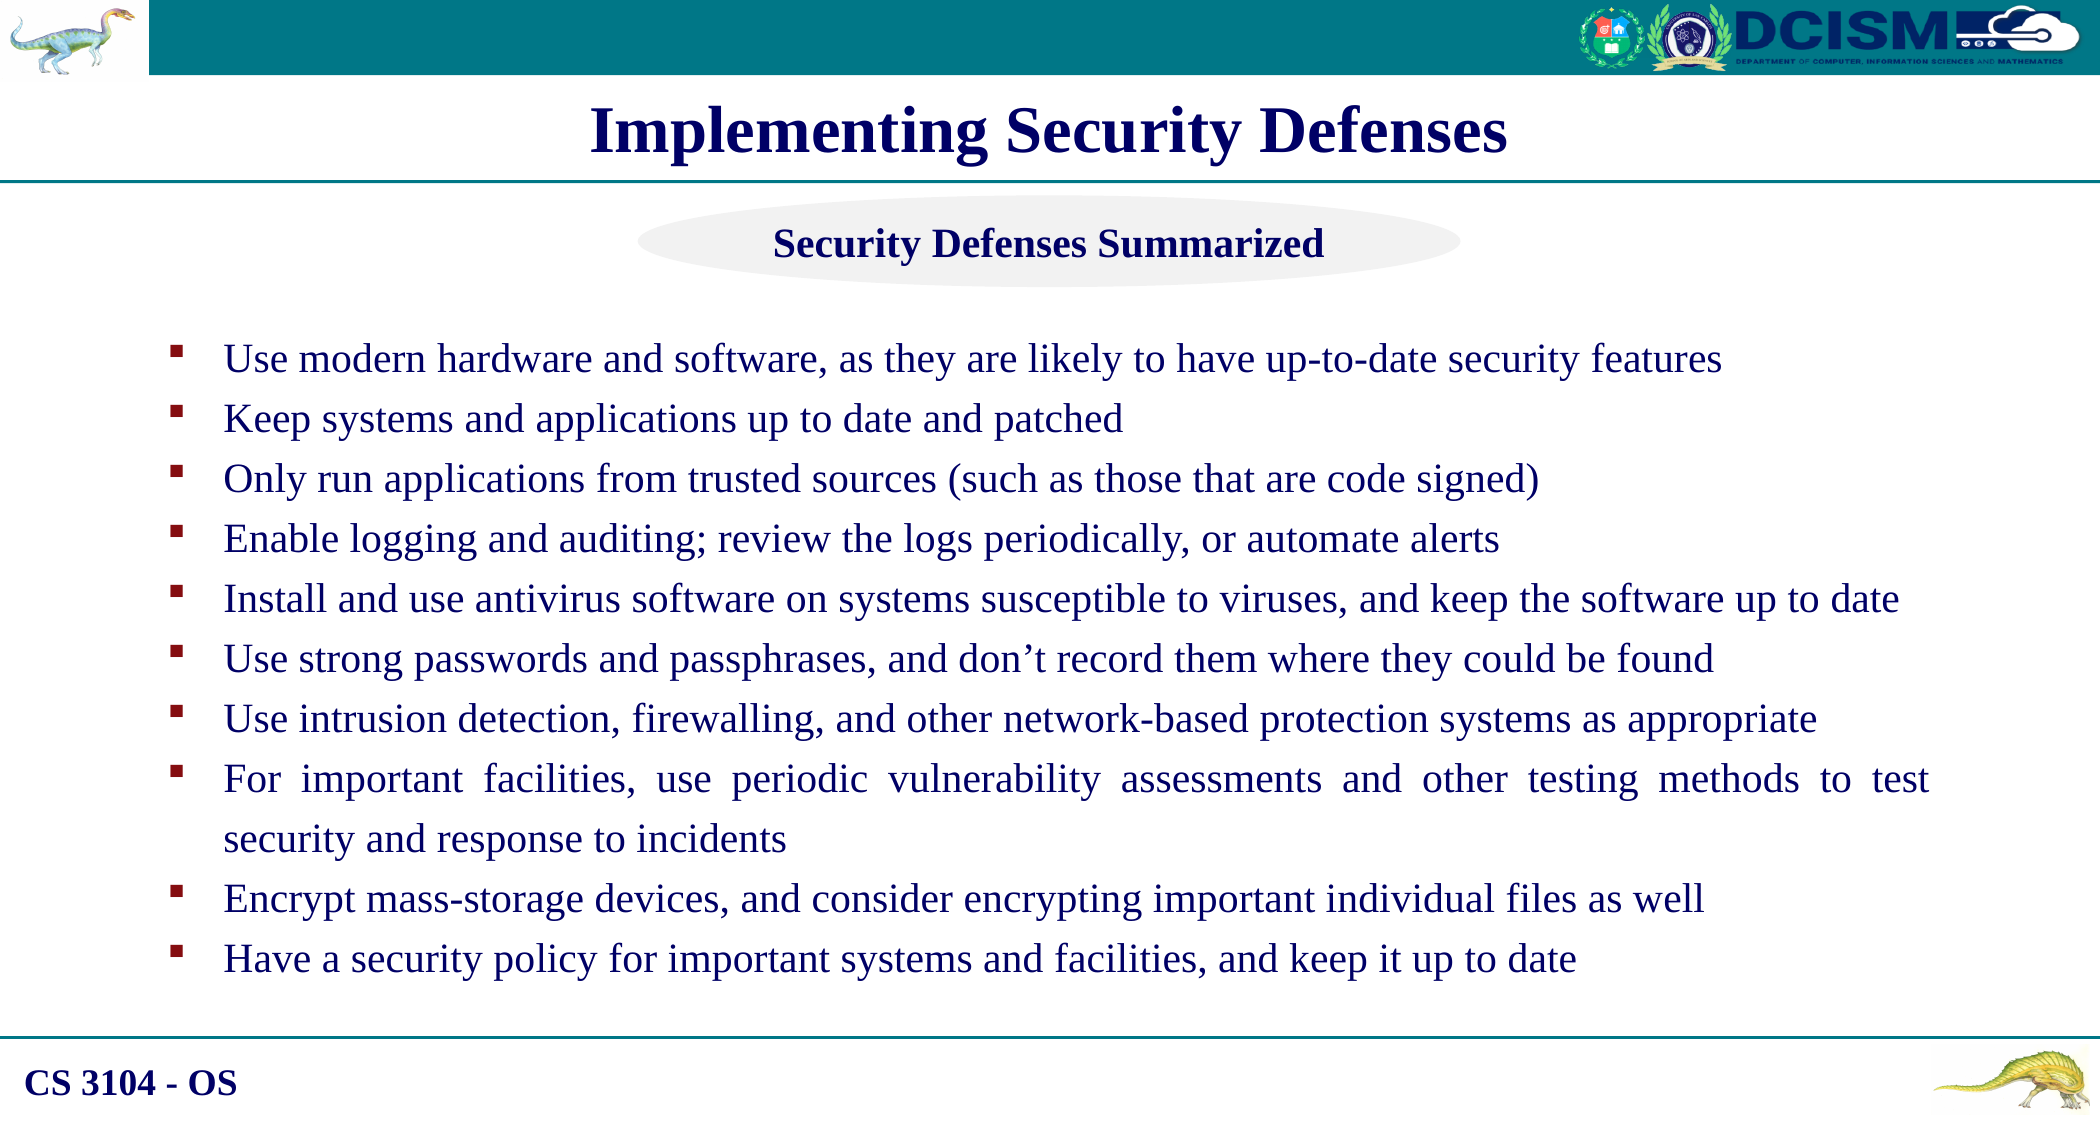

Implementing Security Defenses
Security Defenses Summarized
Use modern hardware and software, as they are likely to have up-to-date security features
Keep systems and applications up to date and patched
Only run applications from trusted sources (such as those that are code signed)
Enable logging and auditing; review the logs periodically, or automate alerts
Install and use antivirus software on systems susceptible to viruses, and keep the software up to date
Use strong passwords and passphrases, and don’t record them where they could be found
Use intrusion detection, firewalling, and other network-based protection systems as appropriate
For important facilities, use periodic vulnerability assessments and other testing methods to test security and response to incidents
Encrypt mass-storage devices, and consider encrypting important individual files as well
Have a security policy for important systems and facilities, and keep it up to date